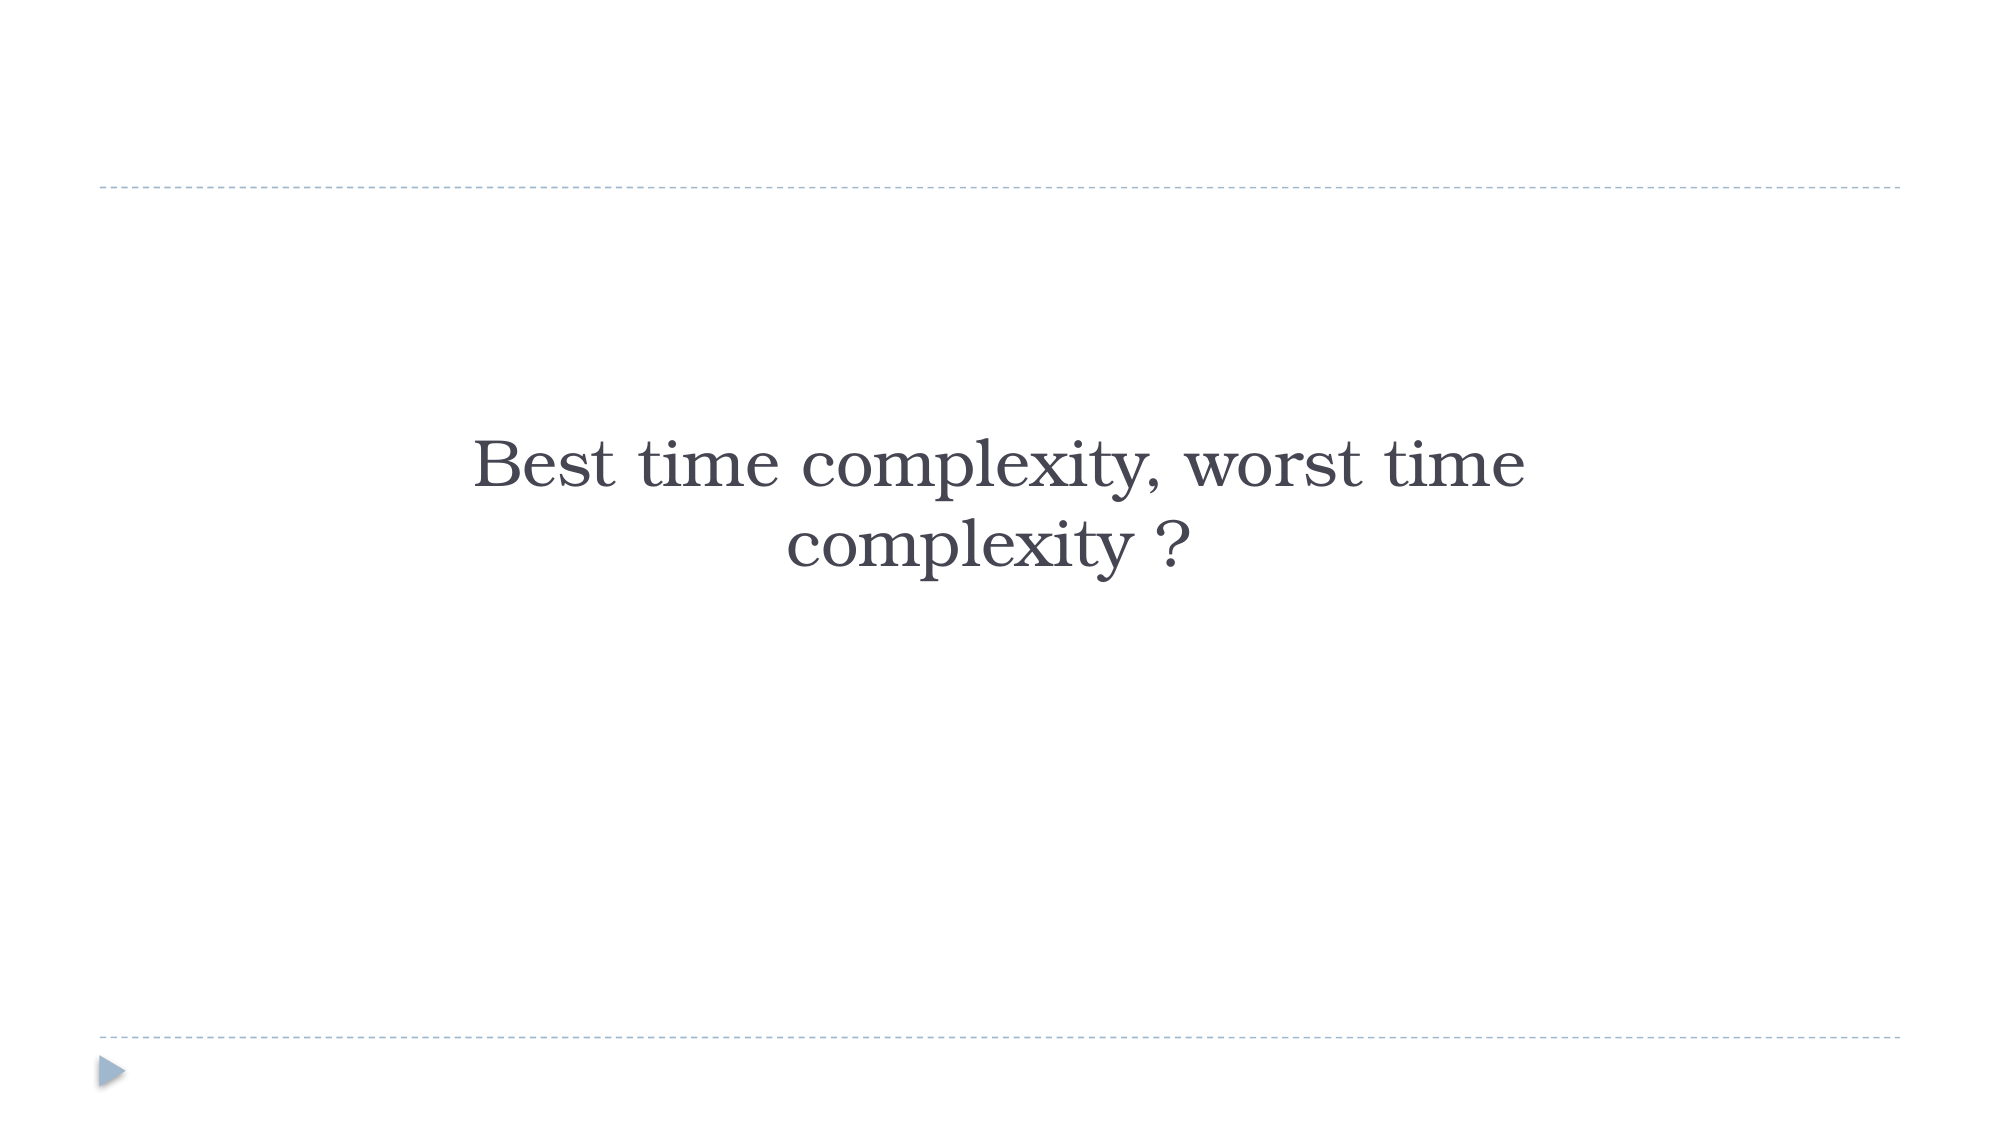

# Best time complexity, worst time complexity ?